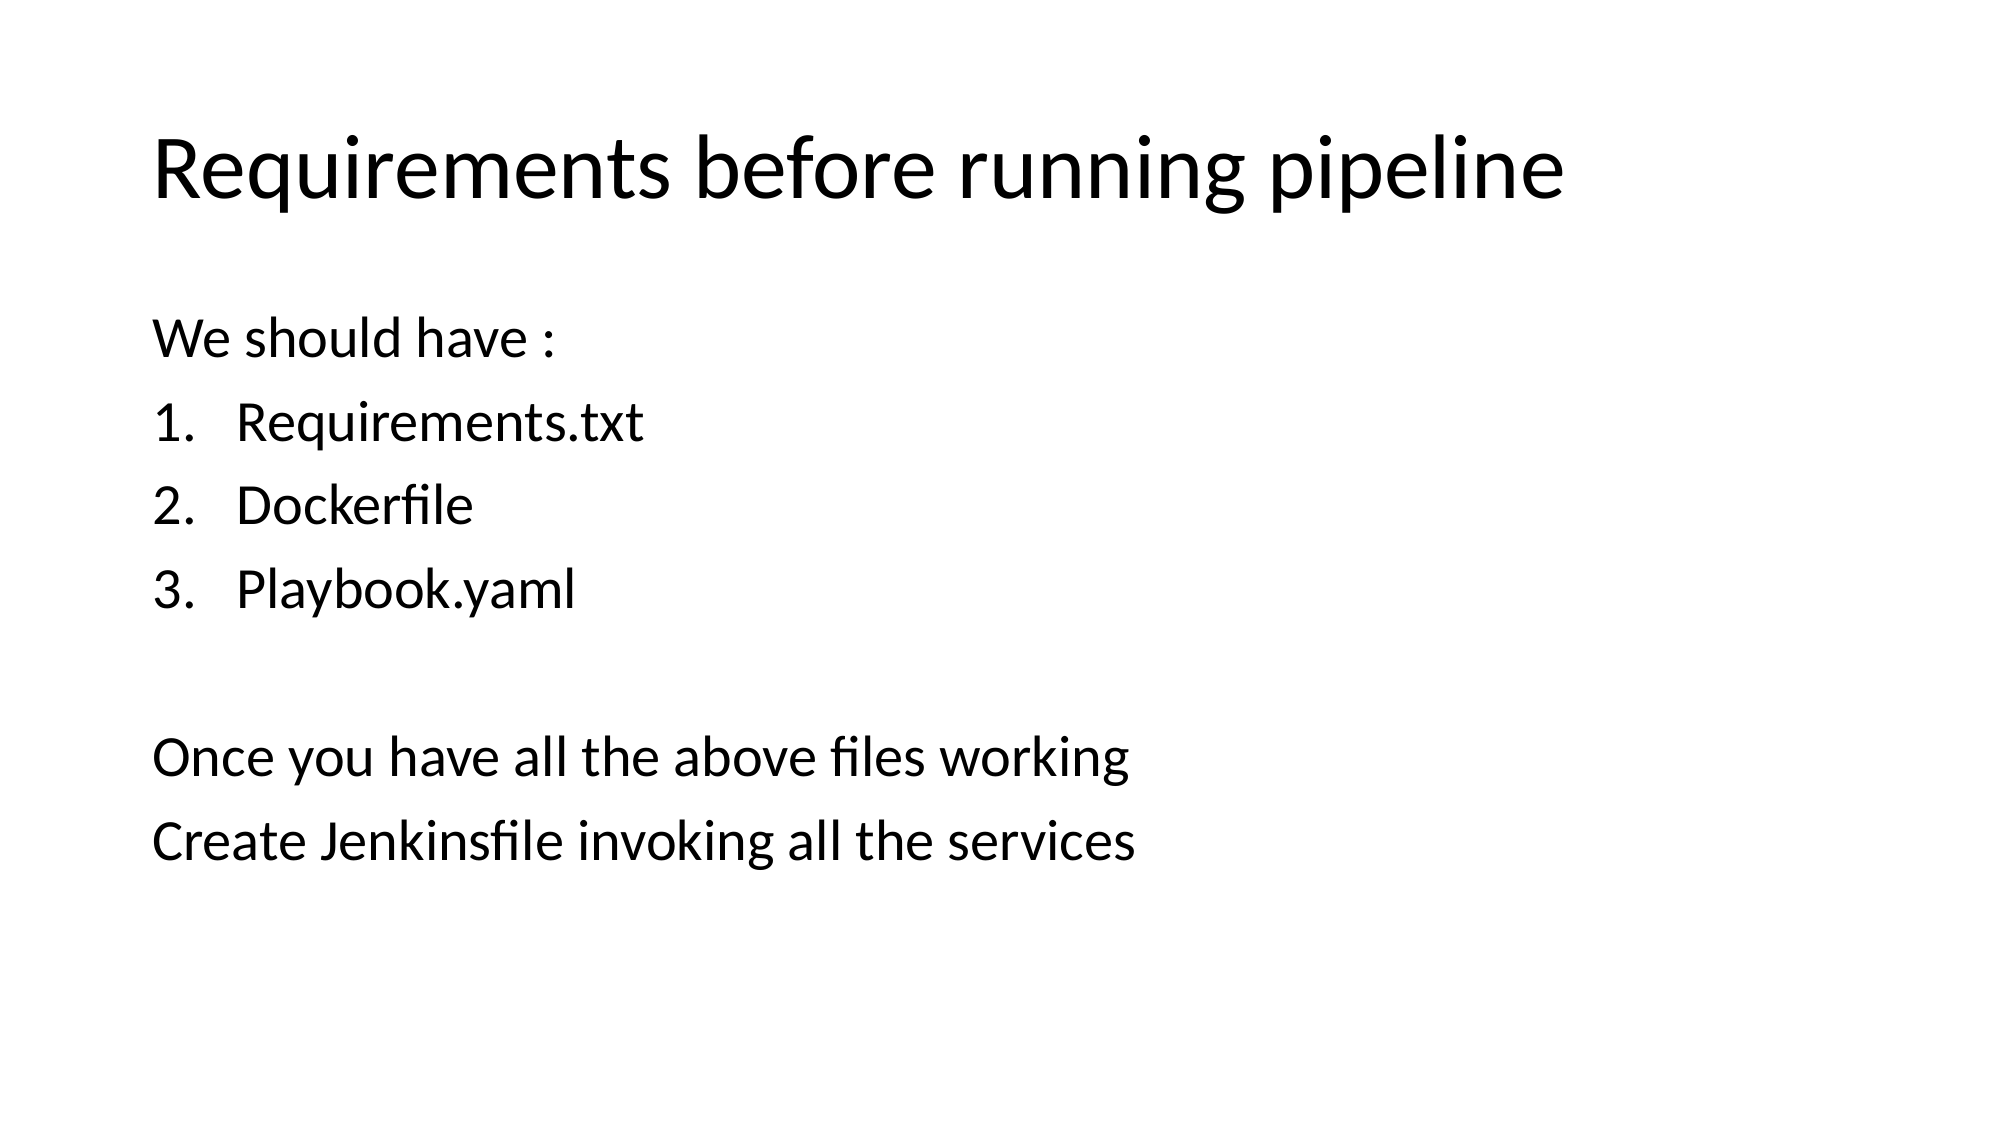

# Requirements before running pipeline
We should have :
Requirements.txt
Dockerfile
Playbook.yaml

Once you have all the above files working
Create Jenkinsfile invoking all the services